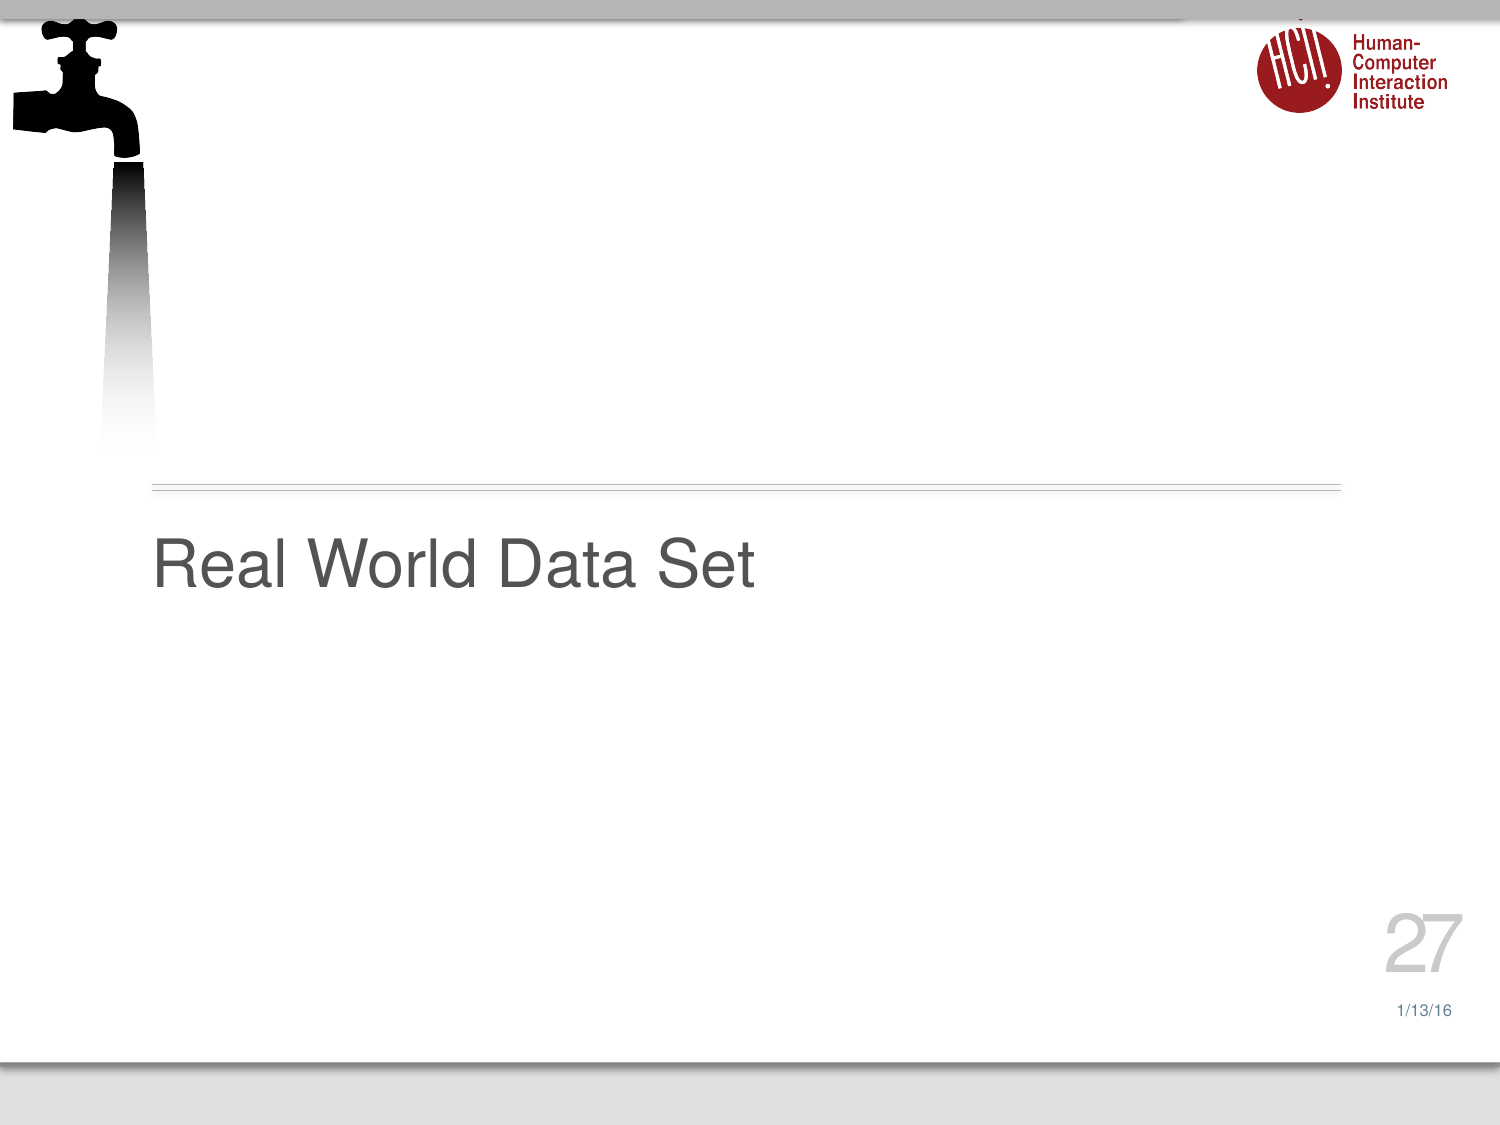

# Real World Data Set
27
1/13/16